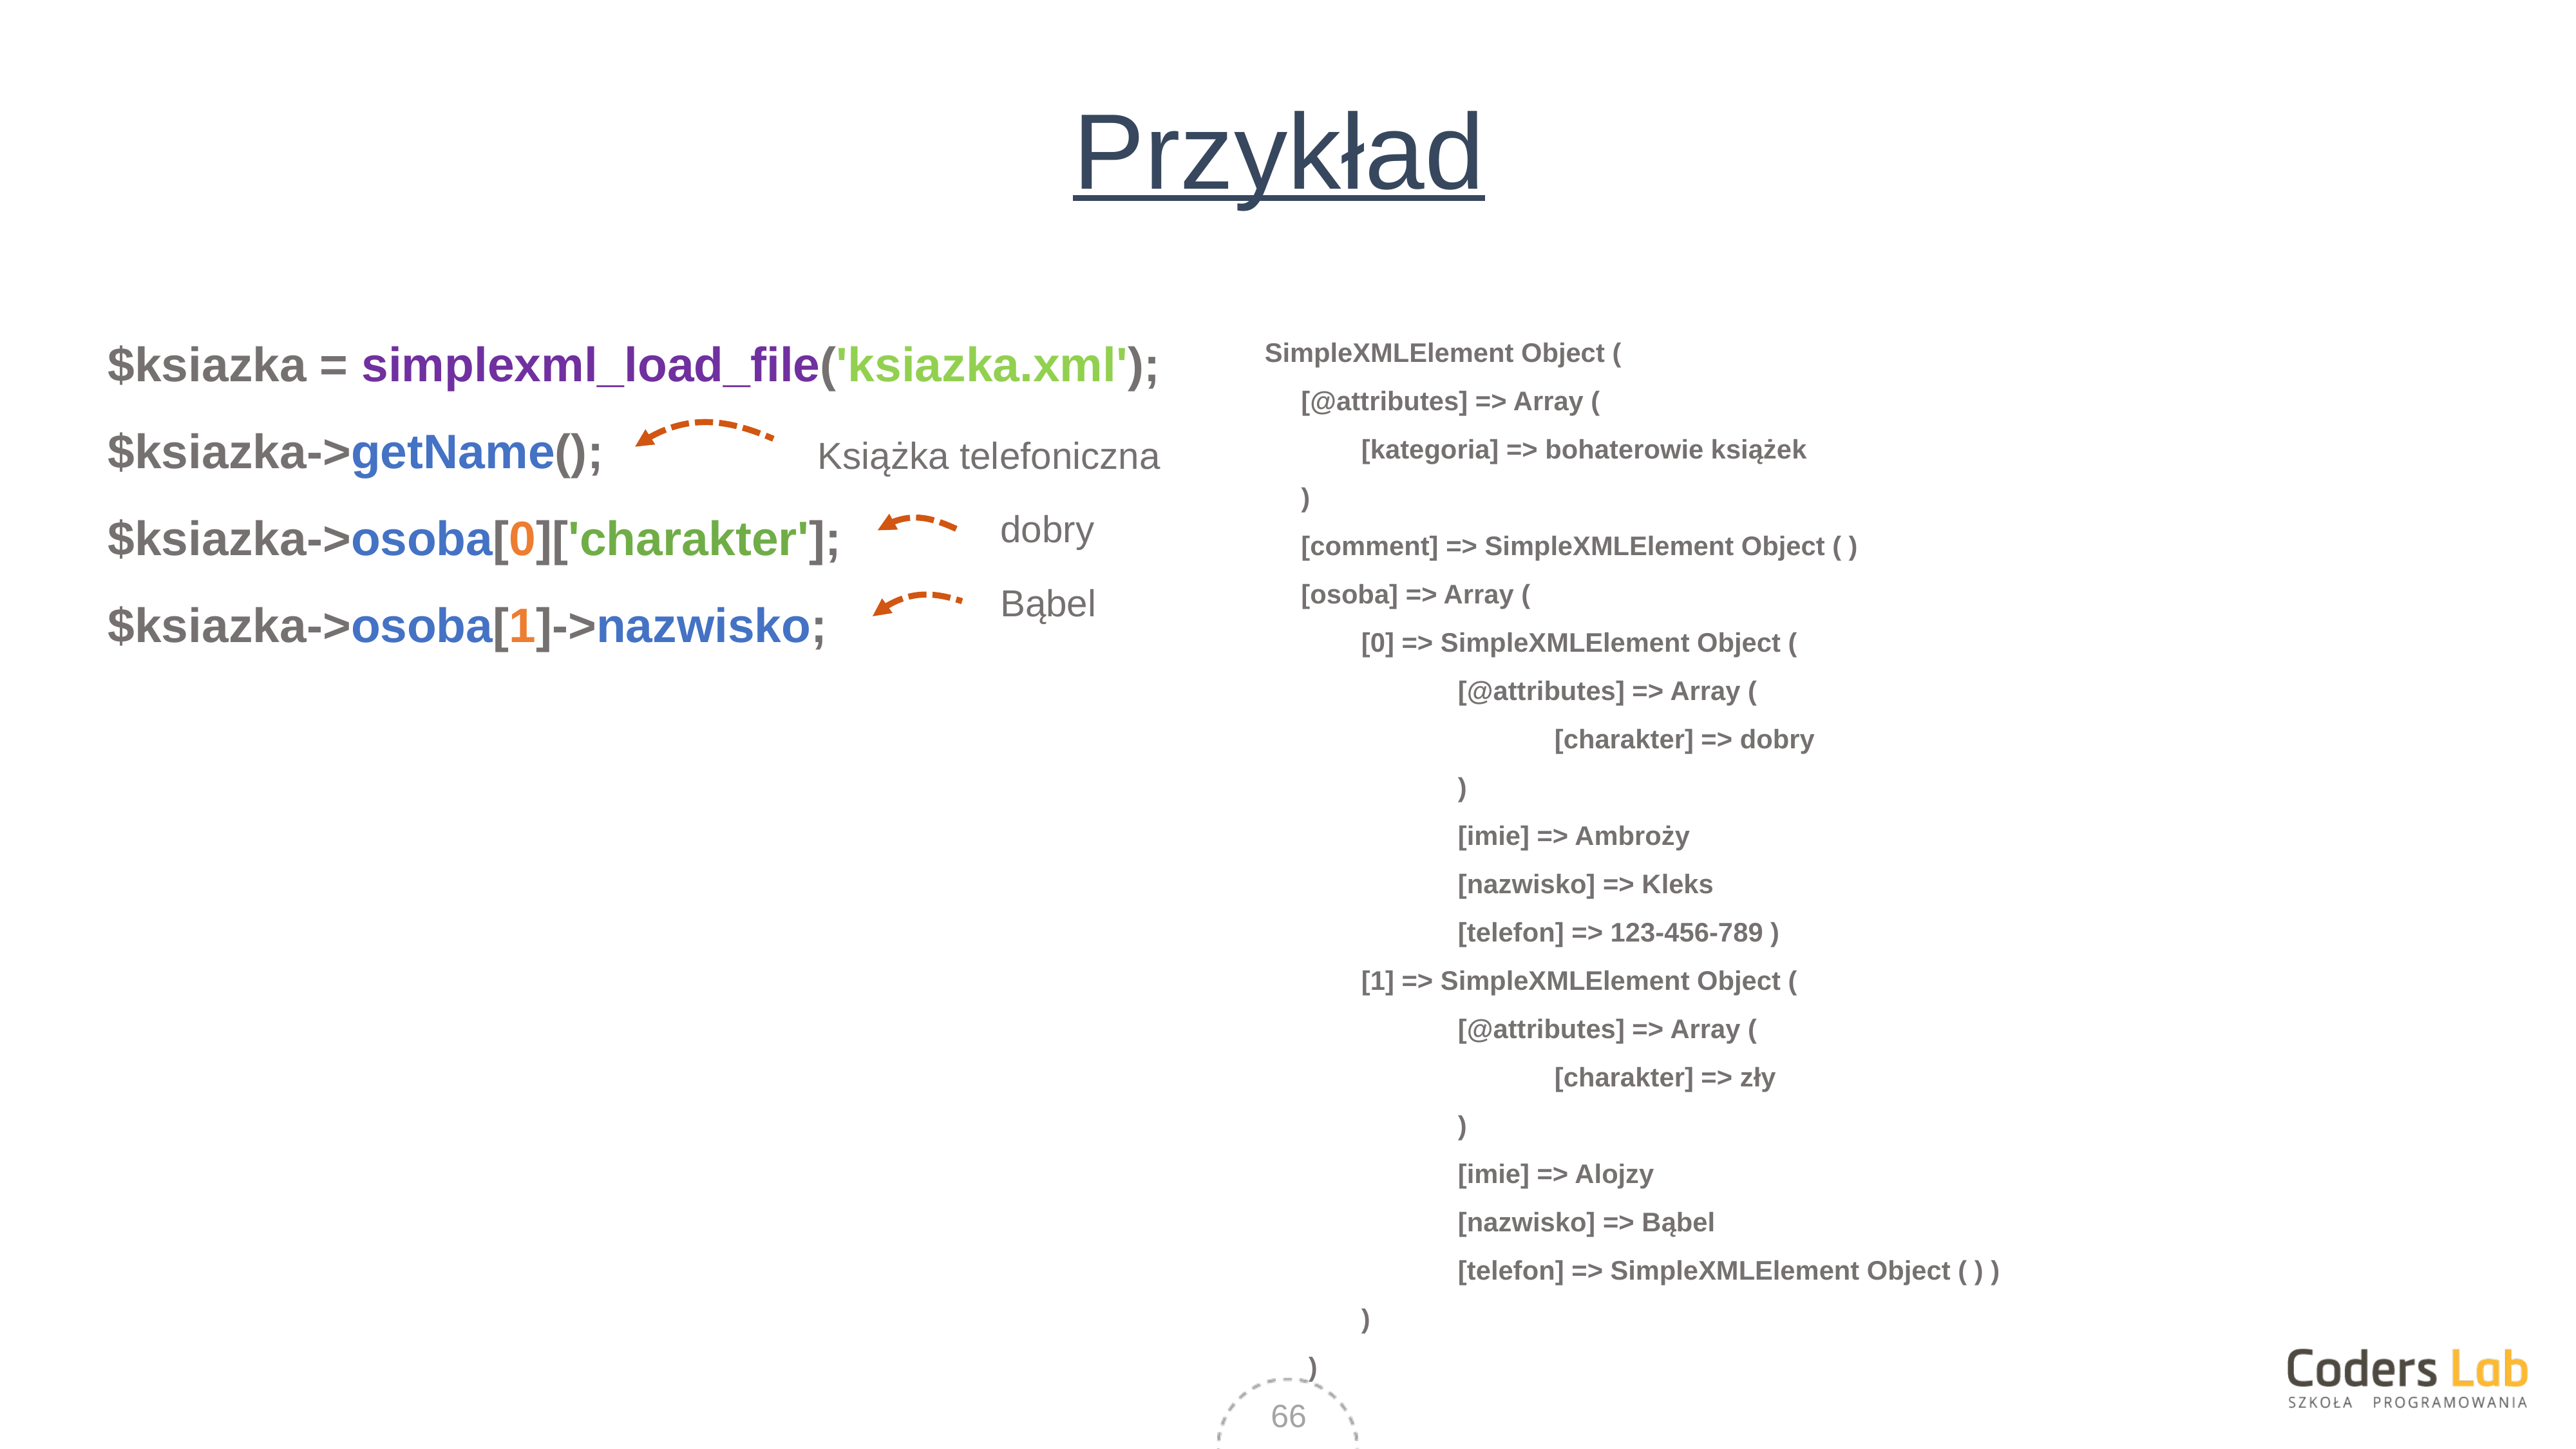

# Przykład
$ksiazka = simplexml_load_file('ksiazka.xml');
$ksiazka->getName();
$ksiazka->osoba[0]['charakter'];
$ksiazka->osoba[1]->nazwisko;

SimpleXMLElement Object (
[@attributes] => Array (
	[kategoria] => bohaterowie książek
)
[comment] => SimpleXMLElement Object ( )
[osoba] => Array (
	[0] => SimpleXMLElement Object (
		[@attributes] => Array (
			[charakter] => dobry
		)
		[imie] => Ambroży
		[nazwisko] => Kleks
		[telefon] => 123-456-789 )
	[1] => SimpleXMLElement Object (
		[@attributes] => Array (
			[charakter] => zły
		)
		[imie] => Alojzy
		[nazwisko] => Bąbel
		[telefon] => SimpleXMLElement Object ( ) )
 	)
 )

Książka telefoniczna
dobry

Bąbel

66